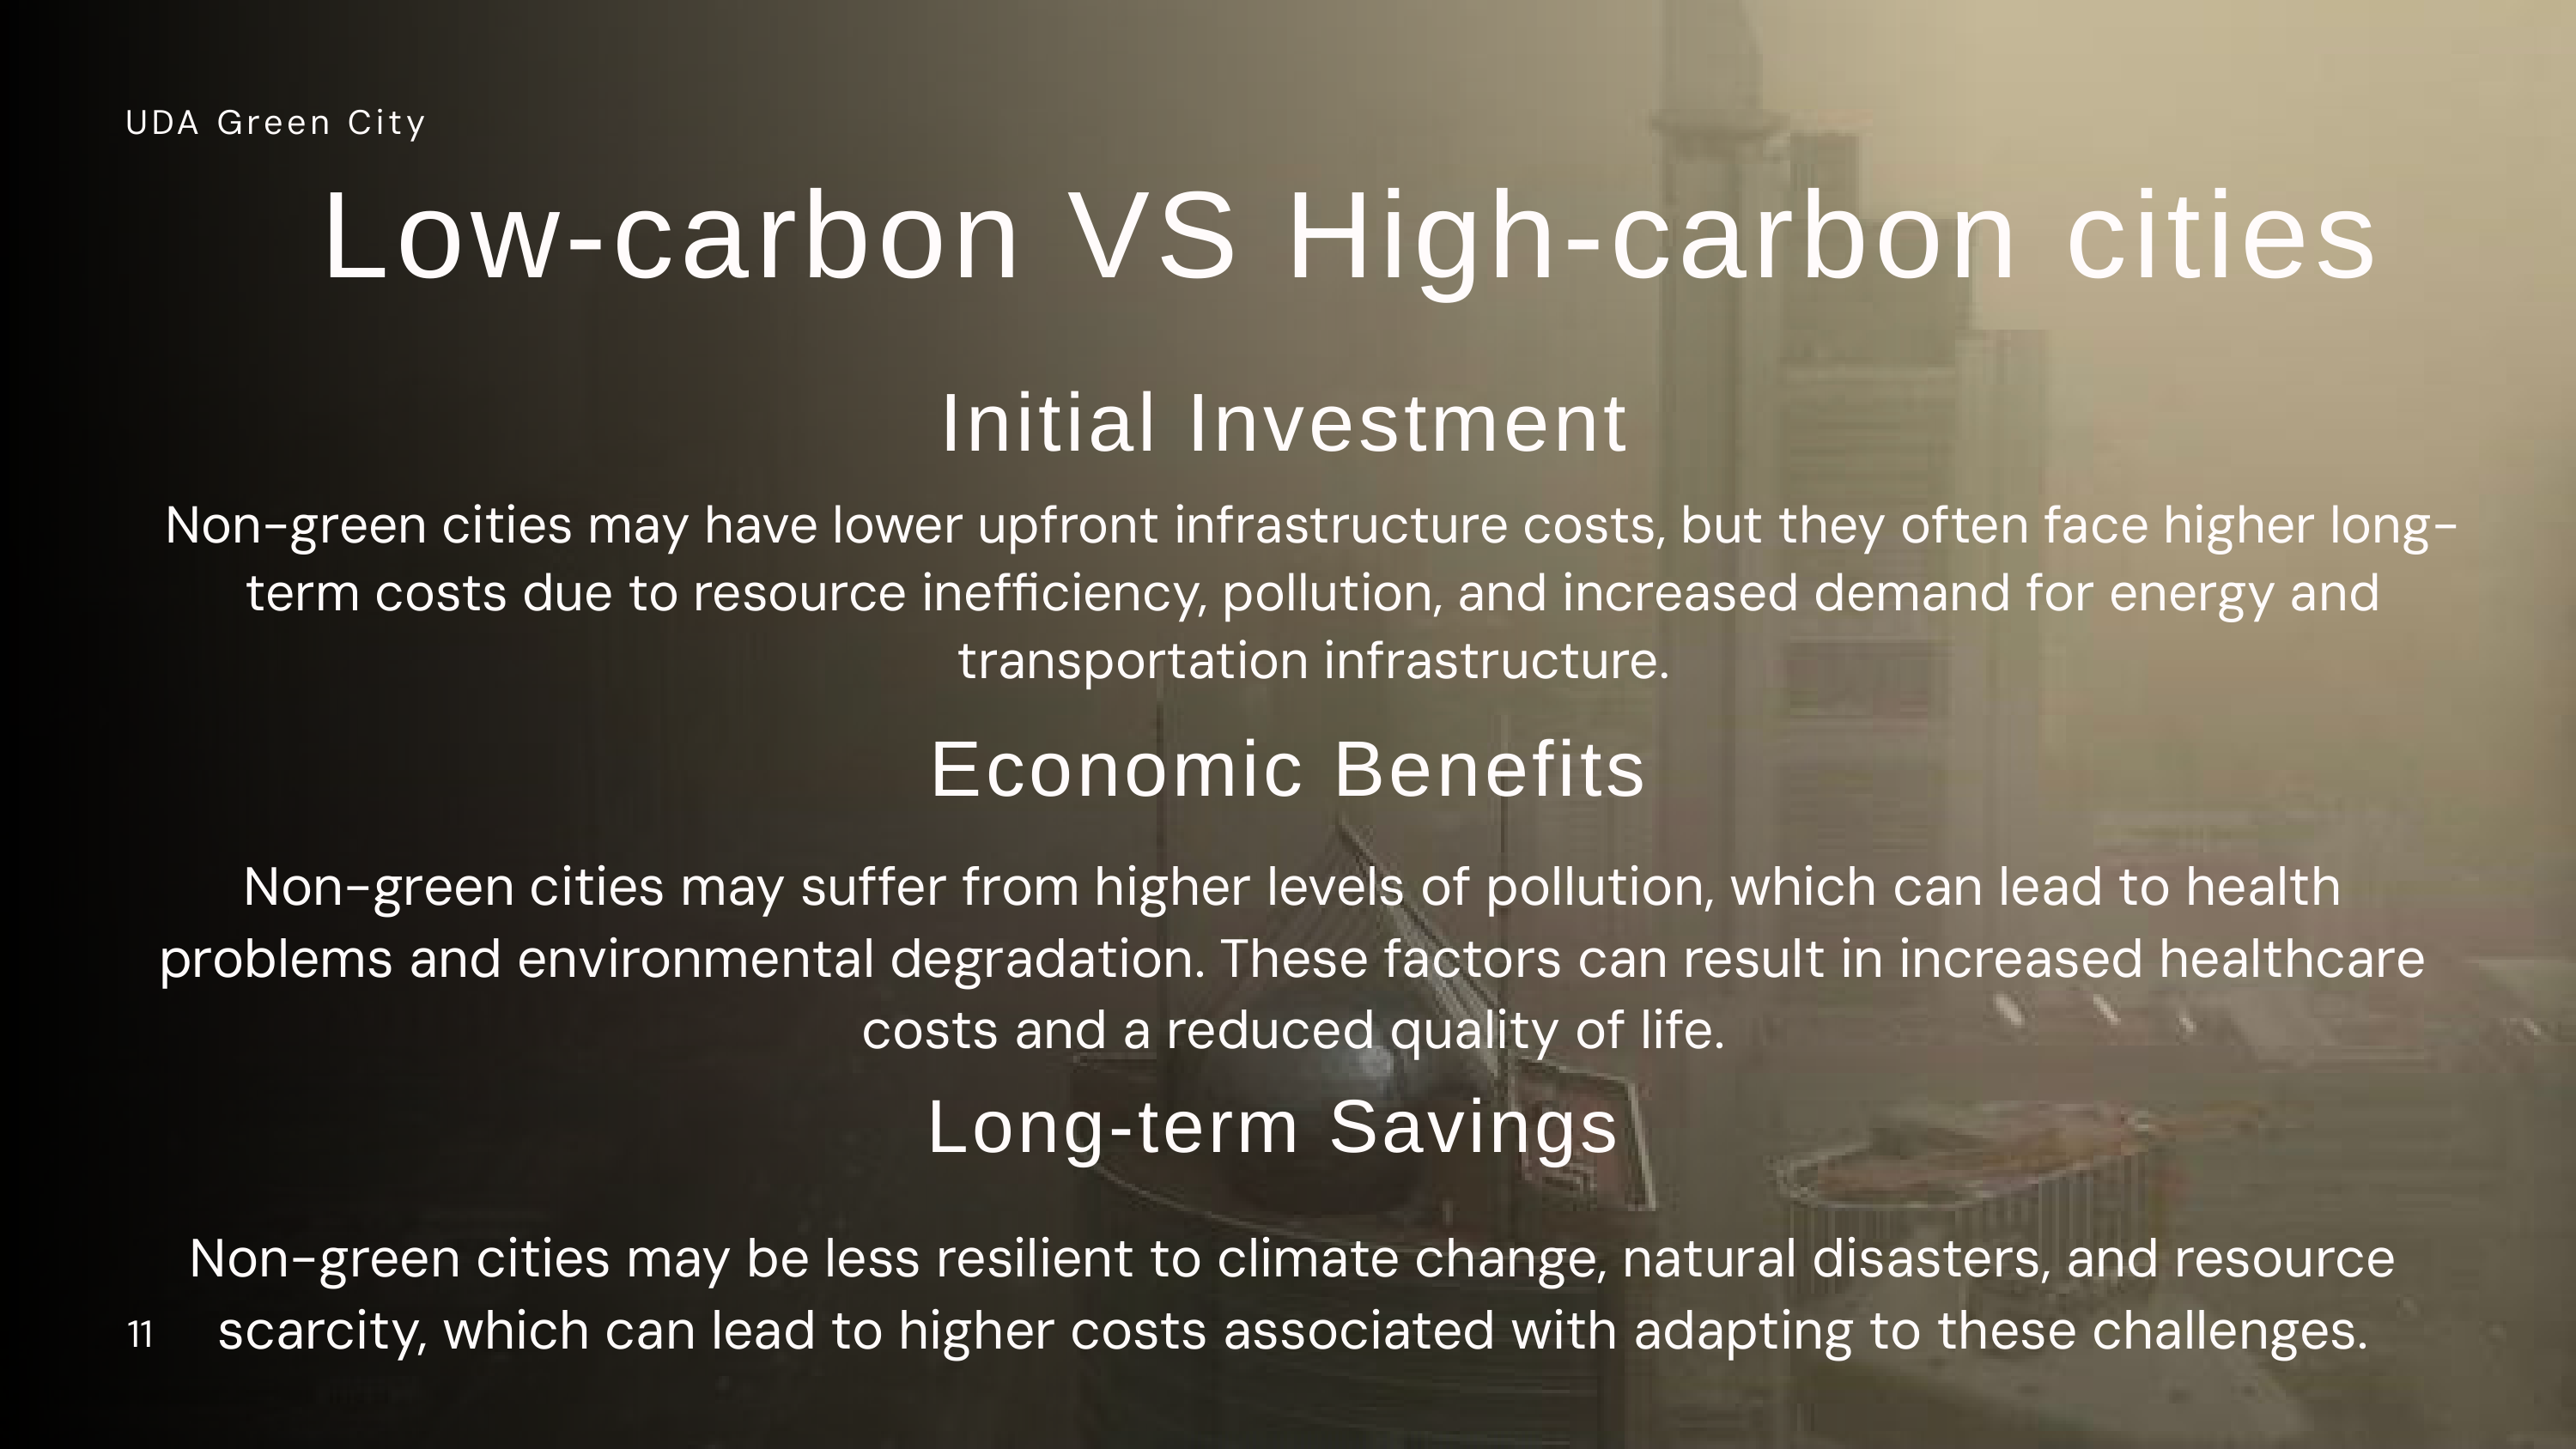

UDA Green City

Low-carbon VS High-carbon cities
Initial Investment
Non-green cities may have lower upfront infrastructure costs, but they often face higher long-term costs due to resource inefficiency, pollution, and increased demand for energy and transportation infrastructure.
Economic Benefits
Non-green cities may suffer from higher levels of pollution, which can lead to health problems and environmental degradation. These factors can result in increased healthcare costs and a reduced quality of life.
Long-term Savings
Non-green cities may be less resilient to climate change, natural disasters, and resource scarcity, which can lead to higher costs associated with adapting to these challenges.

11